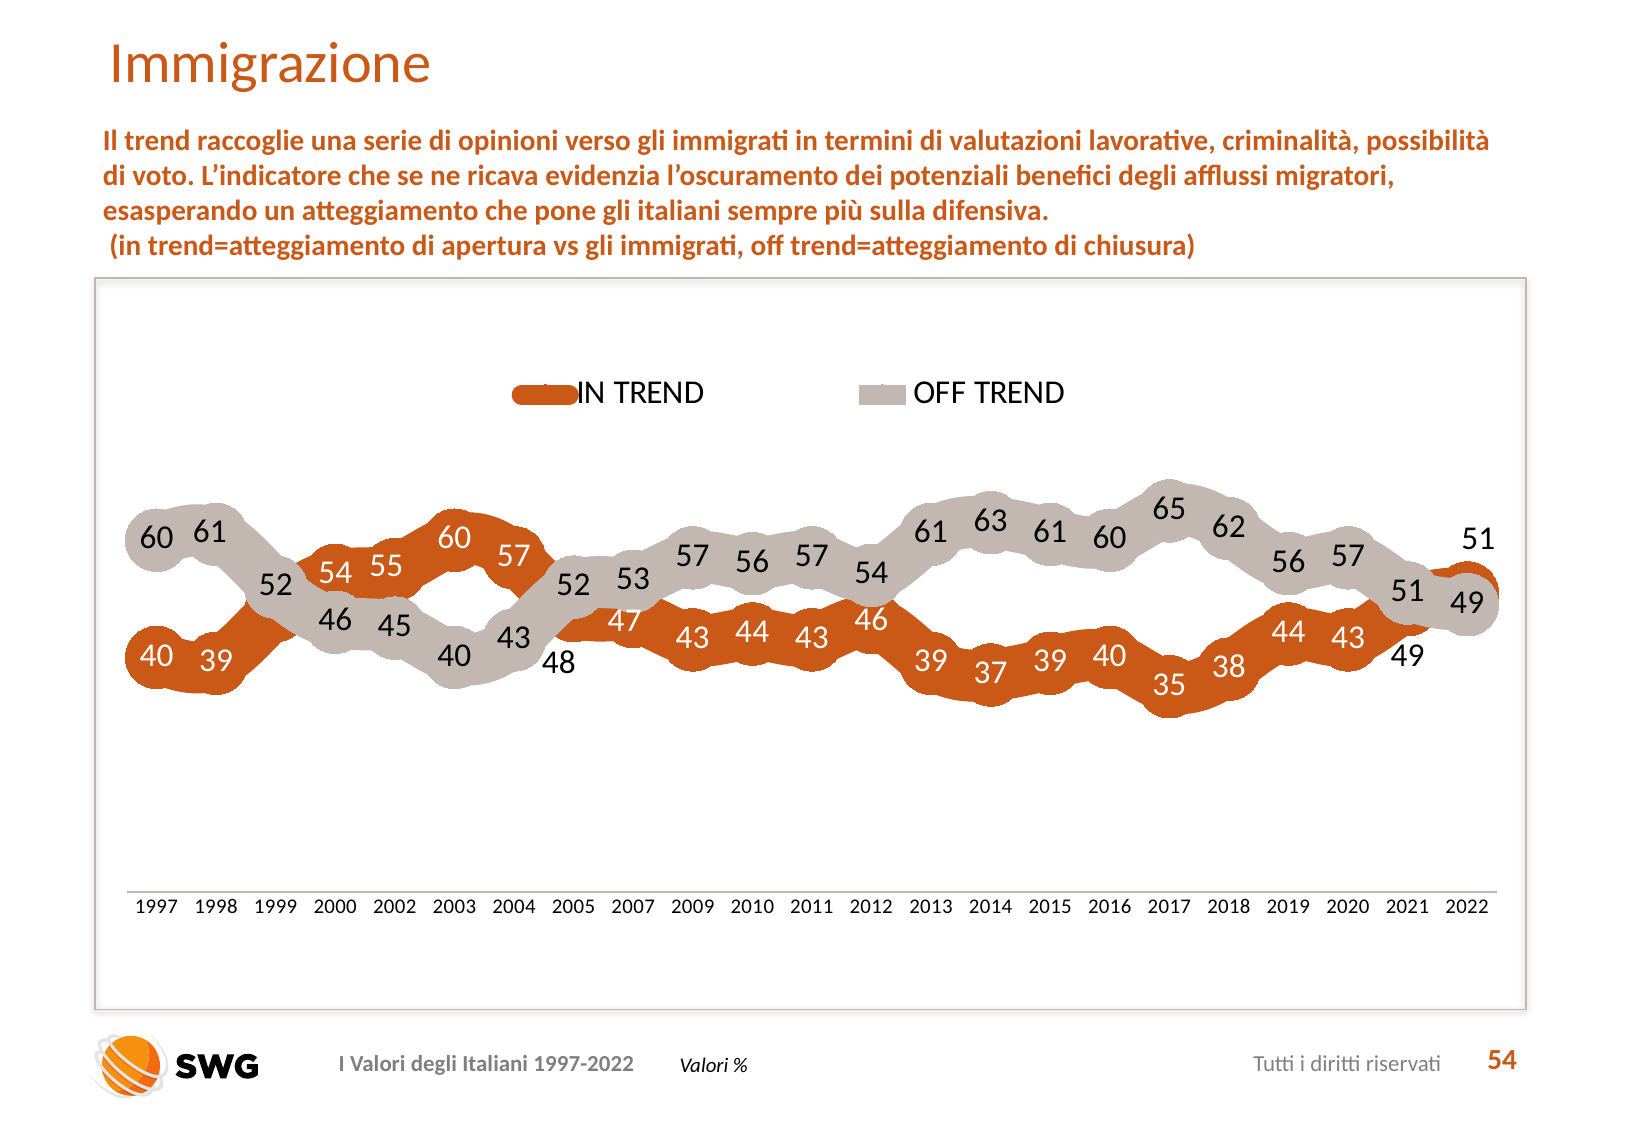

# Immigrazione
Il trend raccoglie una serie di opinioni verso gli immigrati in termini di valutazioni lavorative, criminalità, possibilità di voto. L’indicatore che se ne ricava evidenzia l’oscuramento dei potenziali benefici degli afflussi migratori, esasperando un atteggiamento che pone gli italiani sempre più sulla difensiva.
 (in trend=atteggiamento di apertura vs gli immigrati, off trend=atteggiamento di chiusura)

### Chart

| Category | IN TREND | OFF TREND |
|---|---|---|
| 1997 | 40.0 | 60.0 |
| 1998 | 39.0 | 61.0 |
| 1999 | 48.0 | 52.0 |
| 2000 | 54.0 | 46.0 |
| 2002 | 55.0 | 45.0 |
| 2003 | 60.0 | 40.0 |
| 2004 | 57.0 | 43.0 |
| 2005 | 48.0 | 52.0 |
| 2007 | 47.0 | 53.0 |
| 2009 | 43.0 | 57.0 |
| 2010 | 44.0 | 56.0 |
| 2011 | 43.0 | 57.0 |
| 2012 | 46.0 | 54.0 |
| 2013 | 39.0 | 61.0 |
| 2014 | 37.0 | 63.0 |
| 2015 | 39.0 | 61.0 |
| 2016 | 40.0 | 60.0 |
| 2017 | 35.0 | 65.0 |
| 2018 | 38.0 | 62.0 |
| 2019 | 44.0 | 56.0 |
| 2020 | 43.0 | 57.0 |
| 2021 | 49.0 | 51.0 |
| 2022 | 51.0 | 49.0 |
54
Valori %